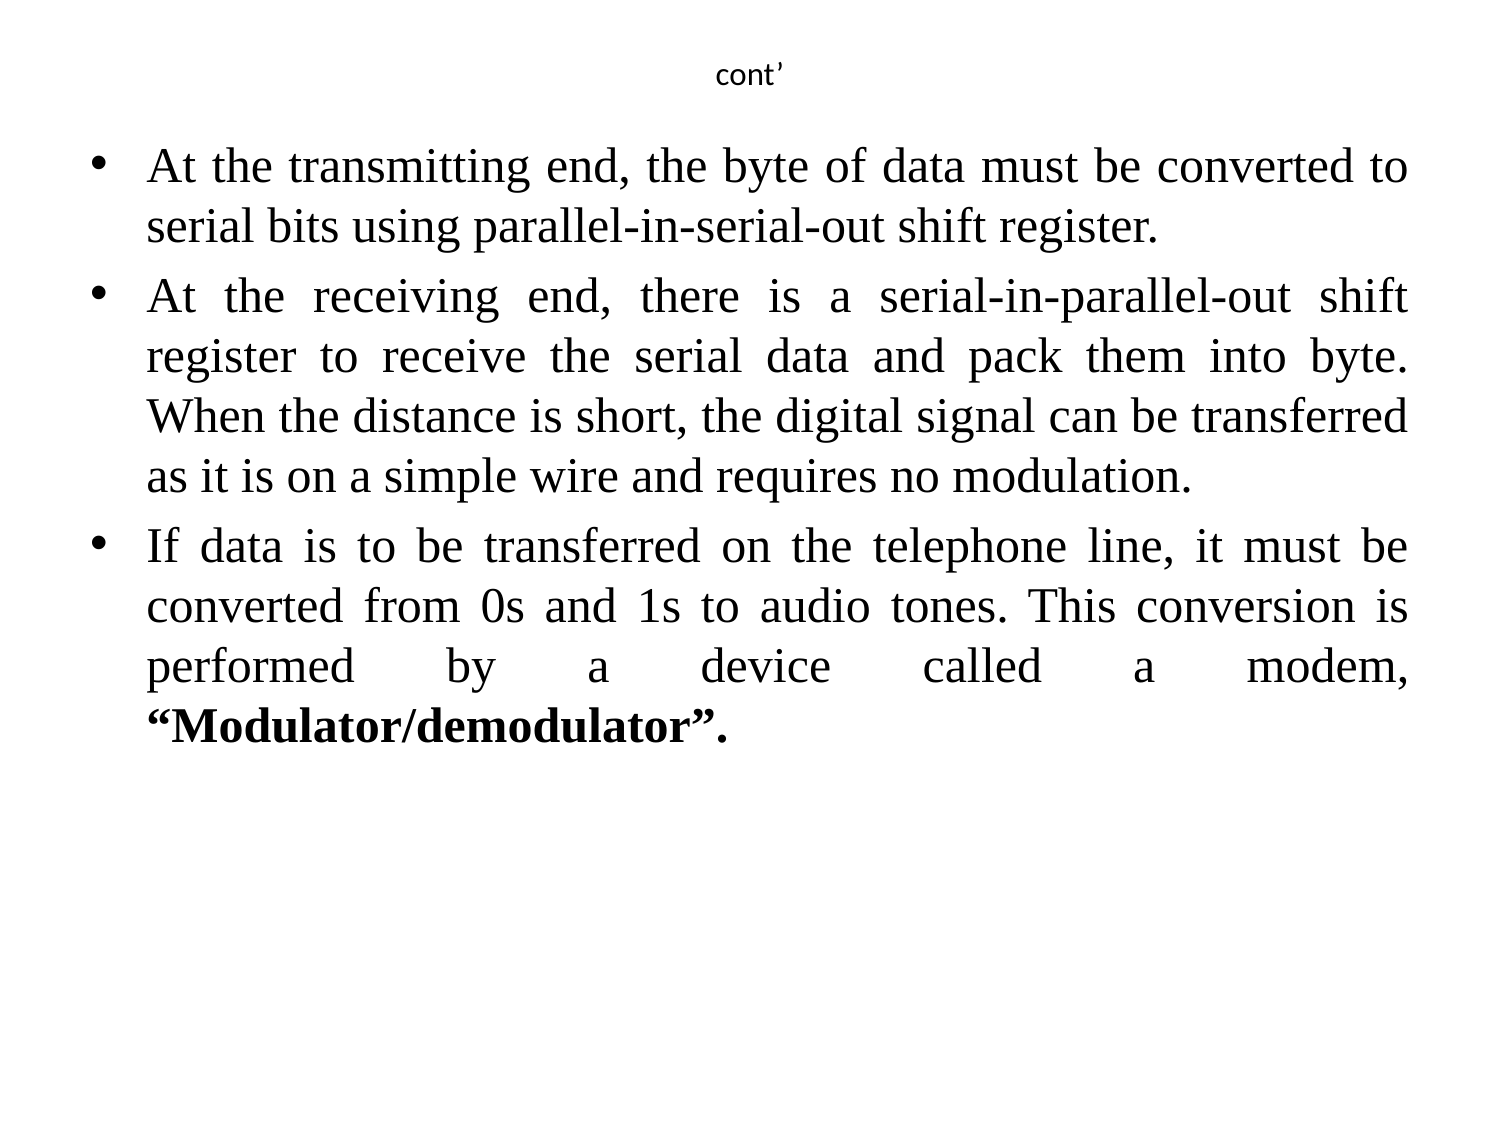

# cont’
At the transmitting end, the byte of data must be converted to serial bits using parallel-in-serial-out shift register.
At the receiving end, there is a serial-in-parallel-out shift register to receive the serial data and pack them into byte. When the distance is short, the digital signal can be transferred as it is on a simple wire and requires no modulation.
If data is to be transferred on the telephone line, it must be converted from 0s and 1s to audio tones. This conversion is performed by a device called a modem, “Modulator/demodulator”.